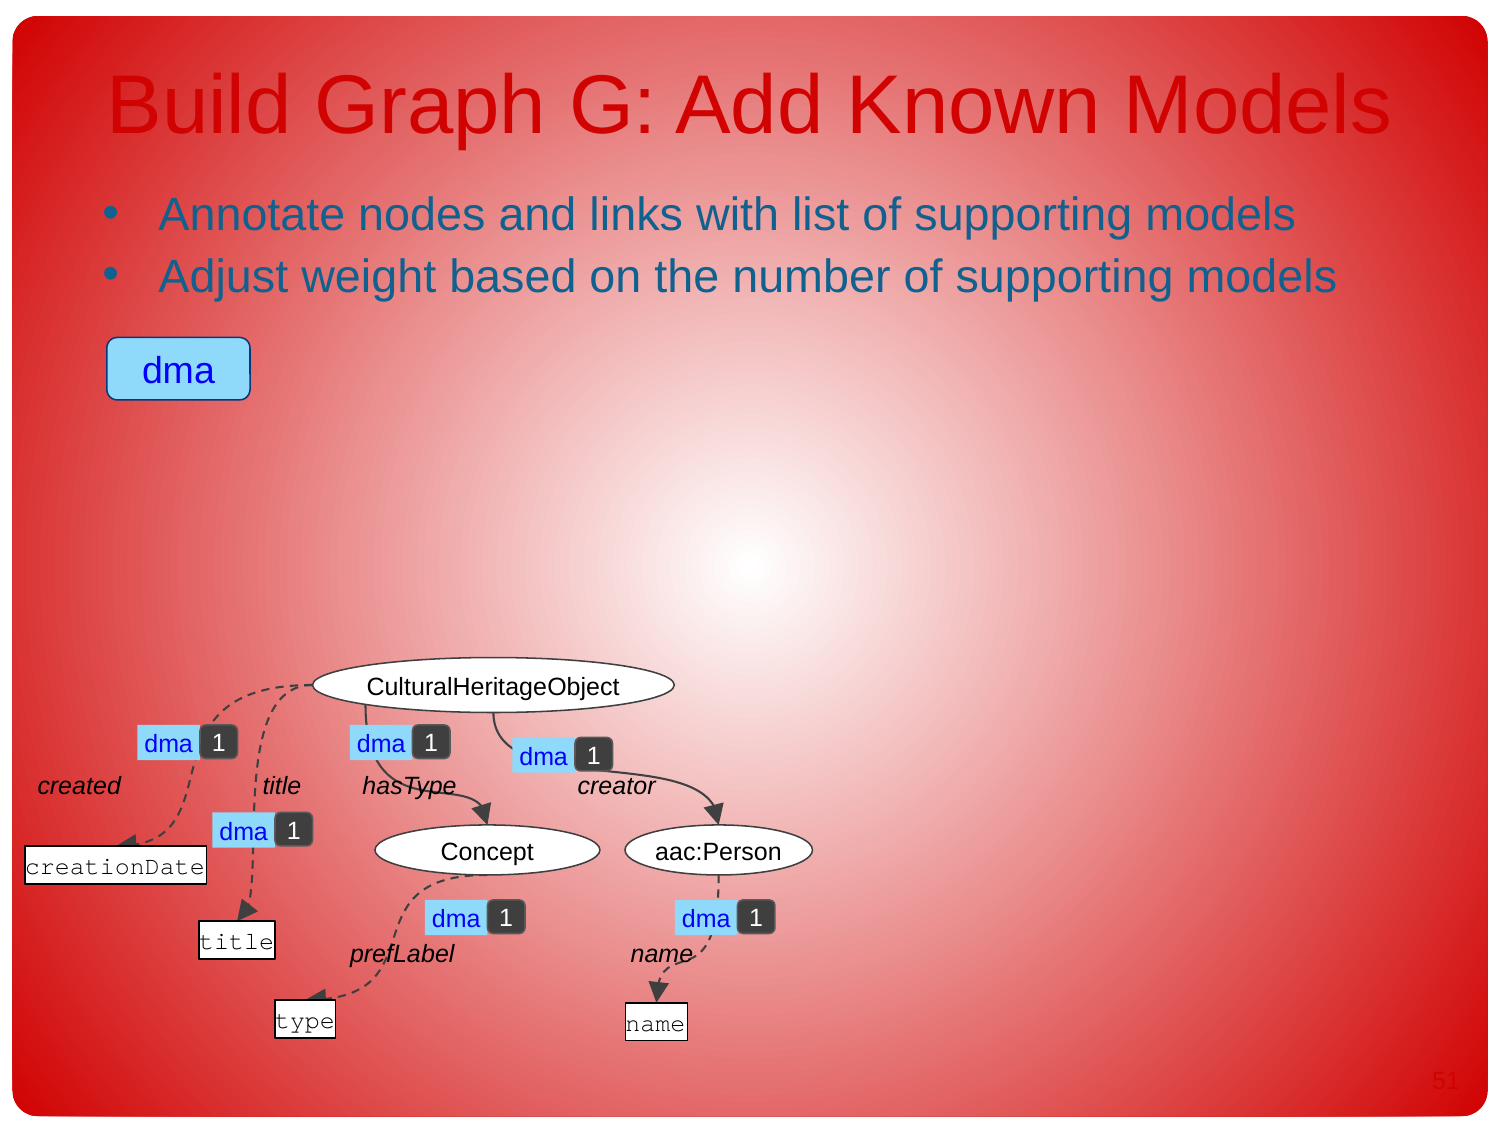

# Build Graph G: Add Known Models
Annotate nodes and links with list of supporting models
Adjust weight based on the number of supporting models
dma
CulturalHeritageObject
dma
1
dma
1
dma
1
created
title
hasType
creator
dma
1
Concept
aac:Person
creationDate
dma
1
dma
1
title
prefLabel
name
type
name
51